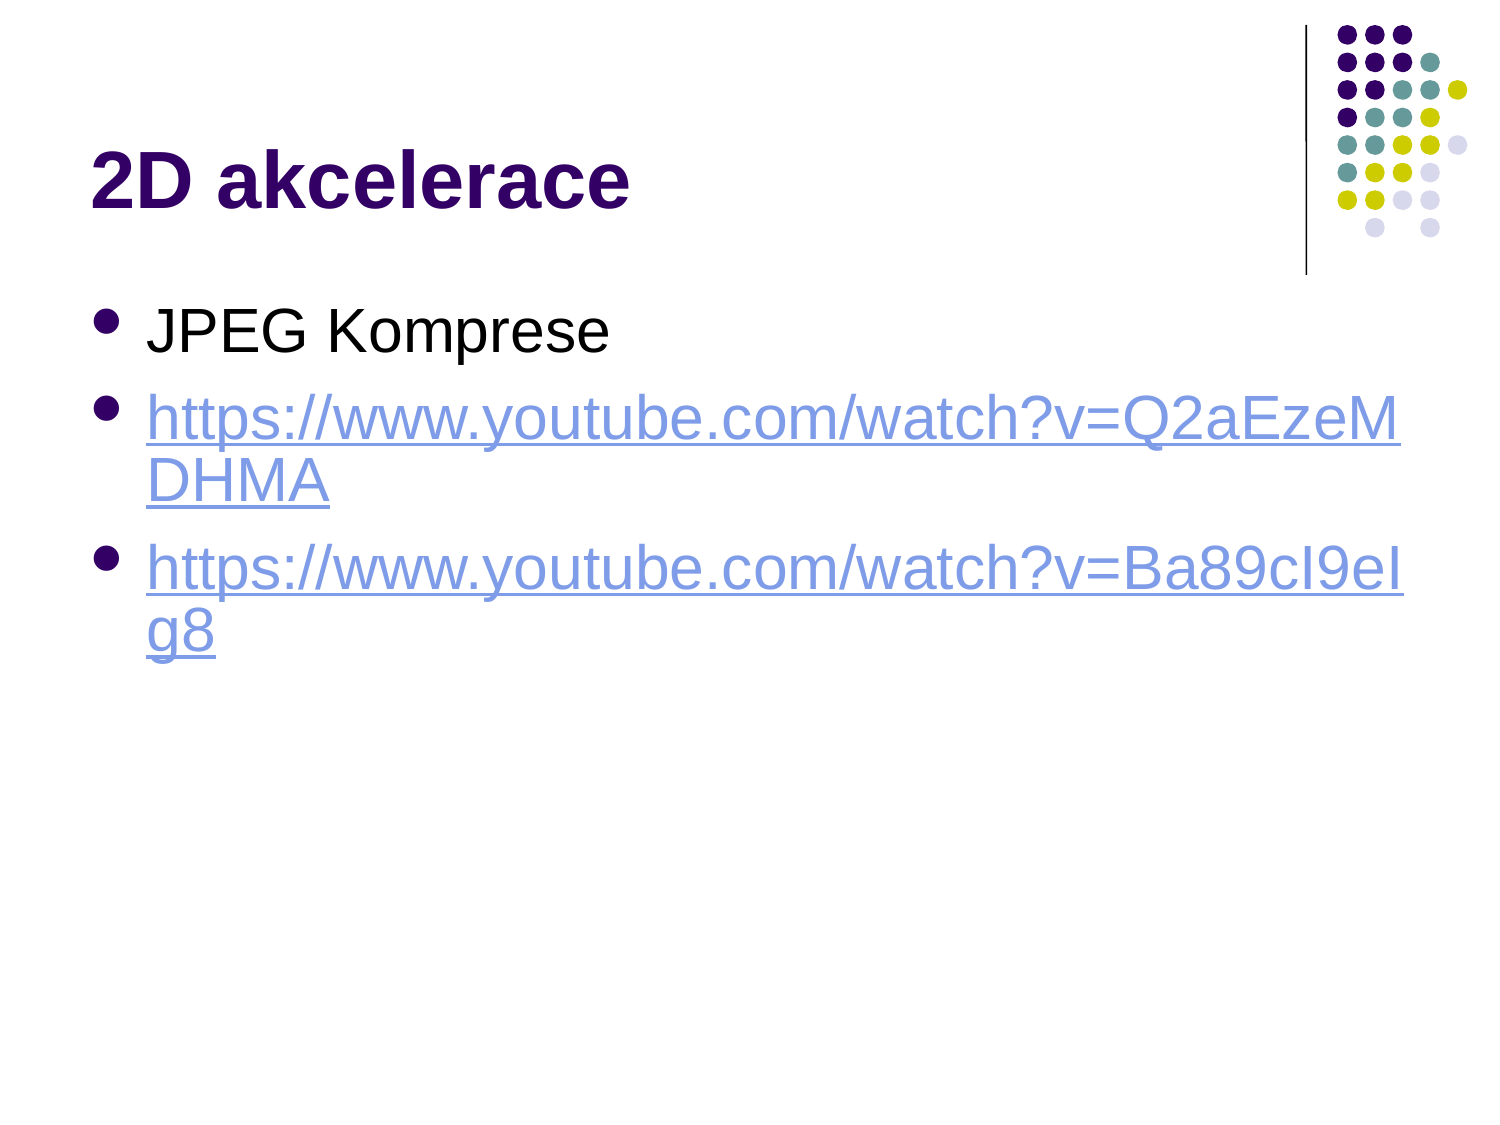

# 2D akcelerace
JPEG Komprese
https://www.youtube.com/watch?v=Q2aEzeMDHMA
https://www.youtube.com/watch?v=Ba89cI9eIg8